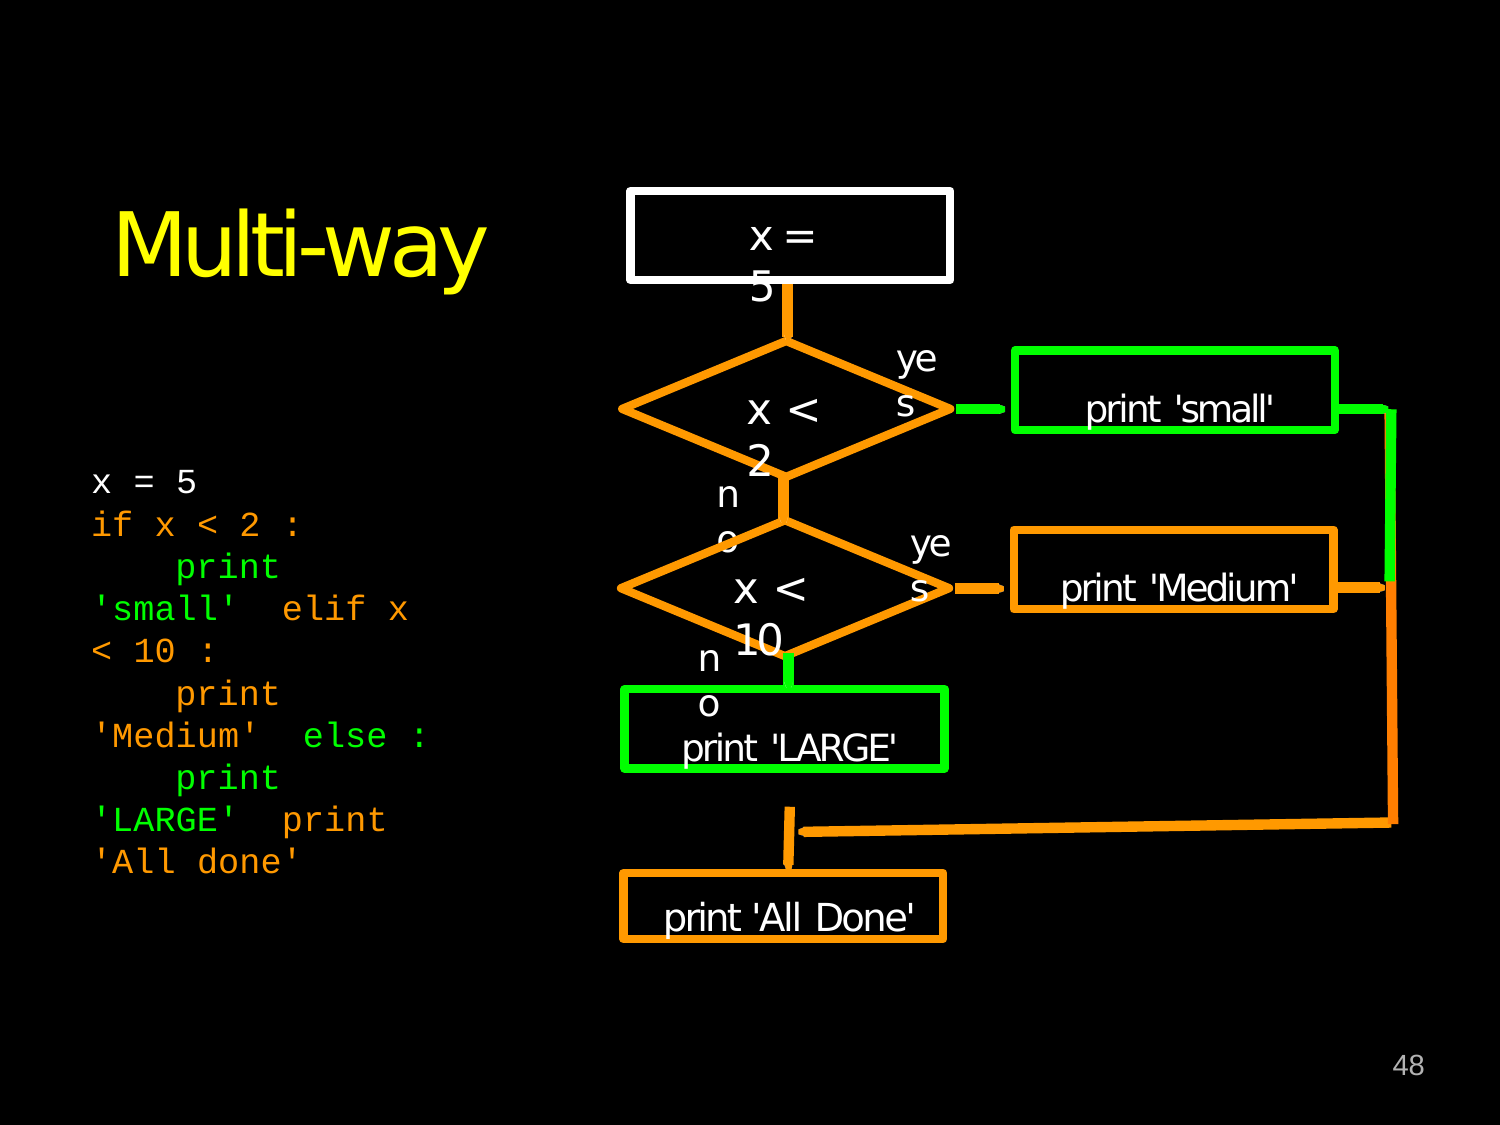

# Multi-way

x = 5

yes

print 'small'
x < 2

x = 5
if x < 2 :
print 'small'  elif x < 10 :
print 'Medium'  else :
print 'LARGE'  print 'All done'
no

yes

print 'Medium'
x < 10

no

print 'LARGE'

print 'All Done'
48